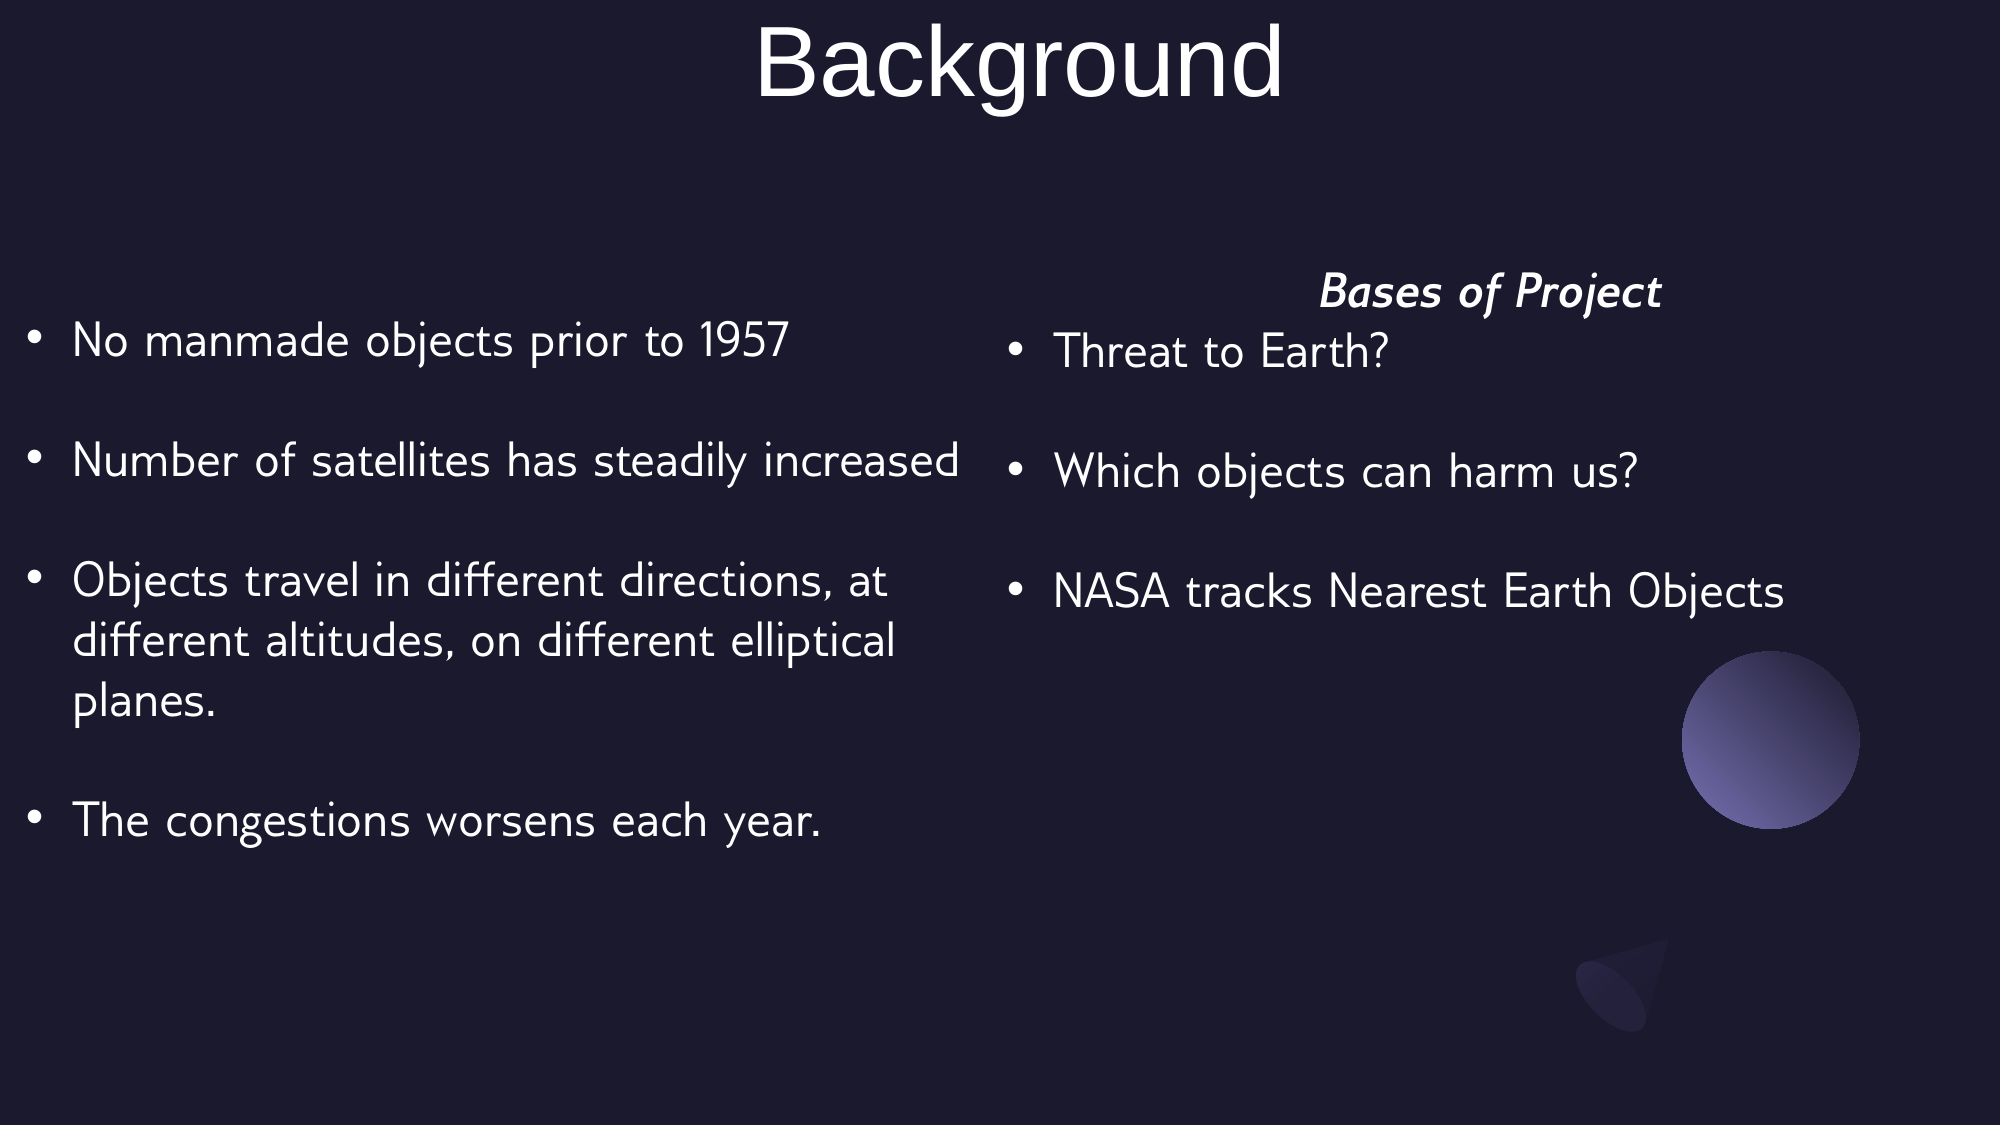

Background

No manmade objects prior to 1957

Number of satellites has steadily increased

Objects travel in different directions, at different altitudes, on different elliptical planes.

The congestions worsens each year.

Bases of Project
Threat to Earth?

Which objects can harm us?

NASA tracks Nearest Earth Objects